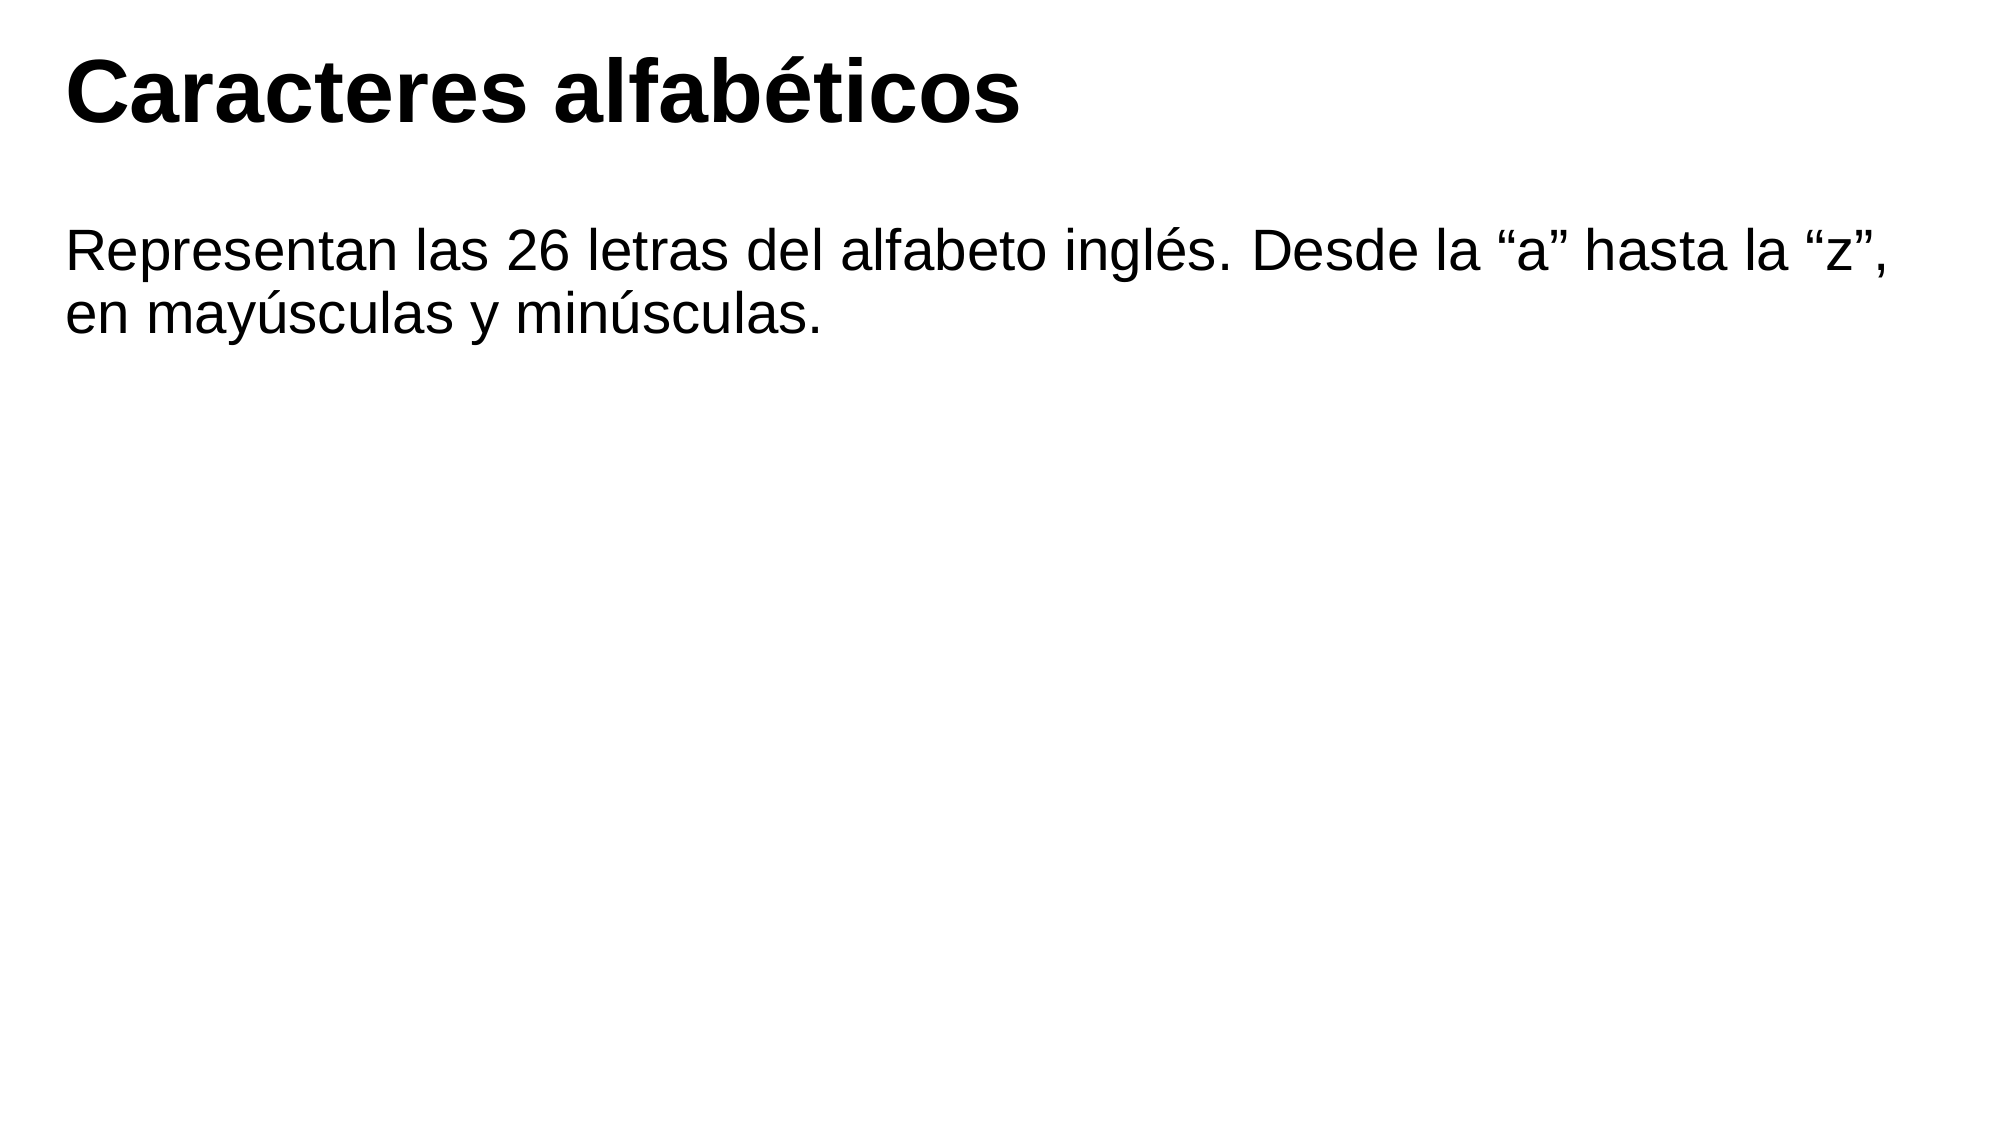

# Caracteres alfabéticos
Representan las 26 letras del alfabeto inglés. Desde la “a” hasta la “z”, en mayúsculas y minúsculas.